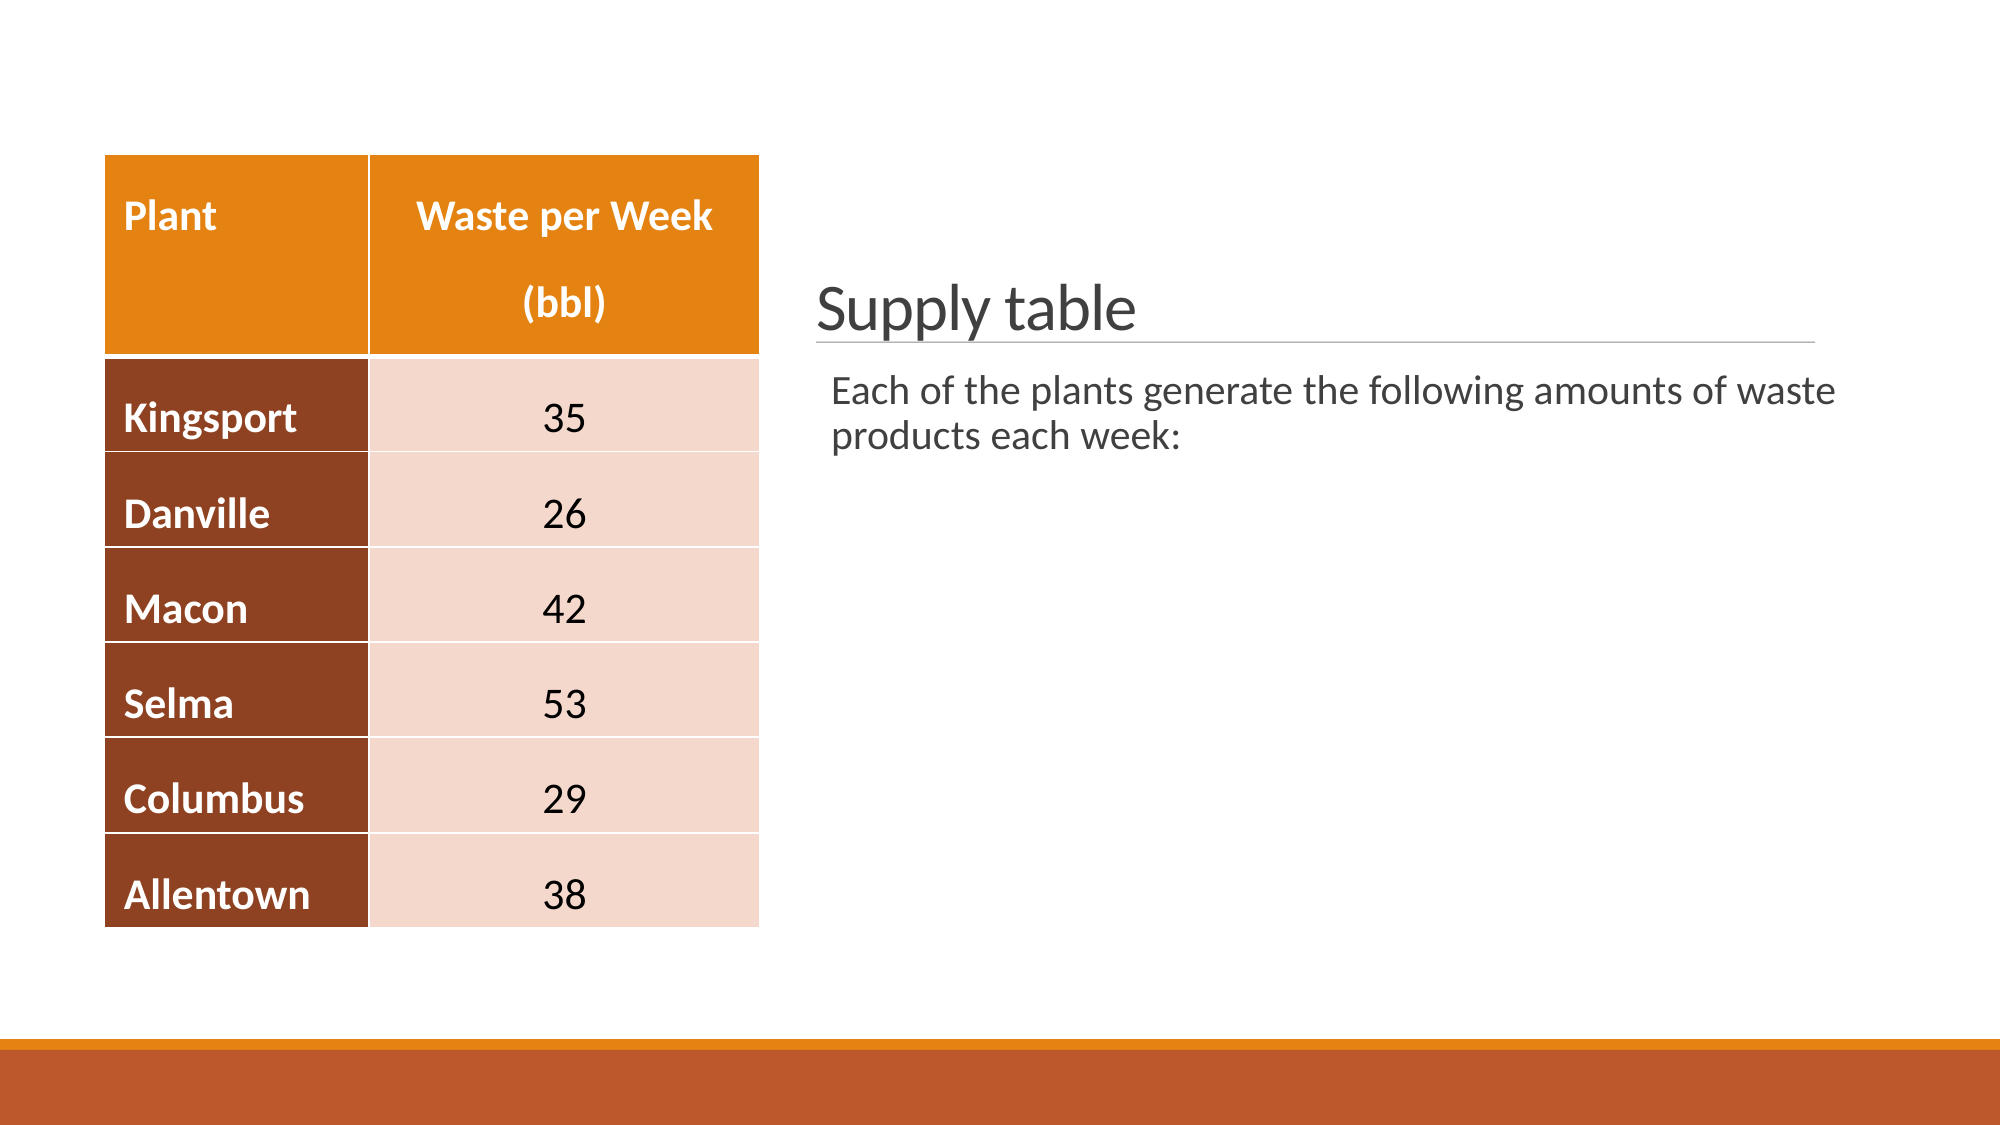

# Supply table
| Plant | Waste per Week (bbl) |
| --- | --- |
| Kingsport | 35 |
| Danville | 26 |
| Macon | 42 |
| Selma | 53 |
| Columbus | 29 |
| Allentown | 38 |
Each of the plants generate the following amounts of waste products each week: